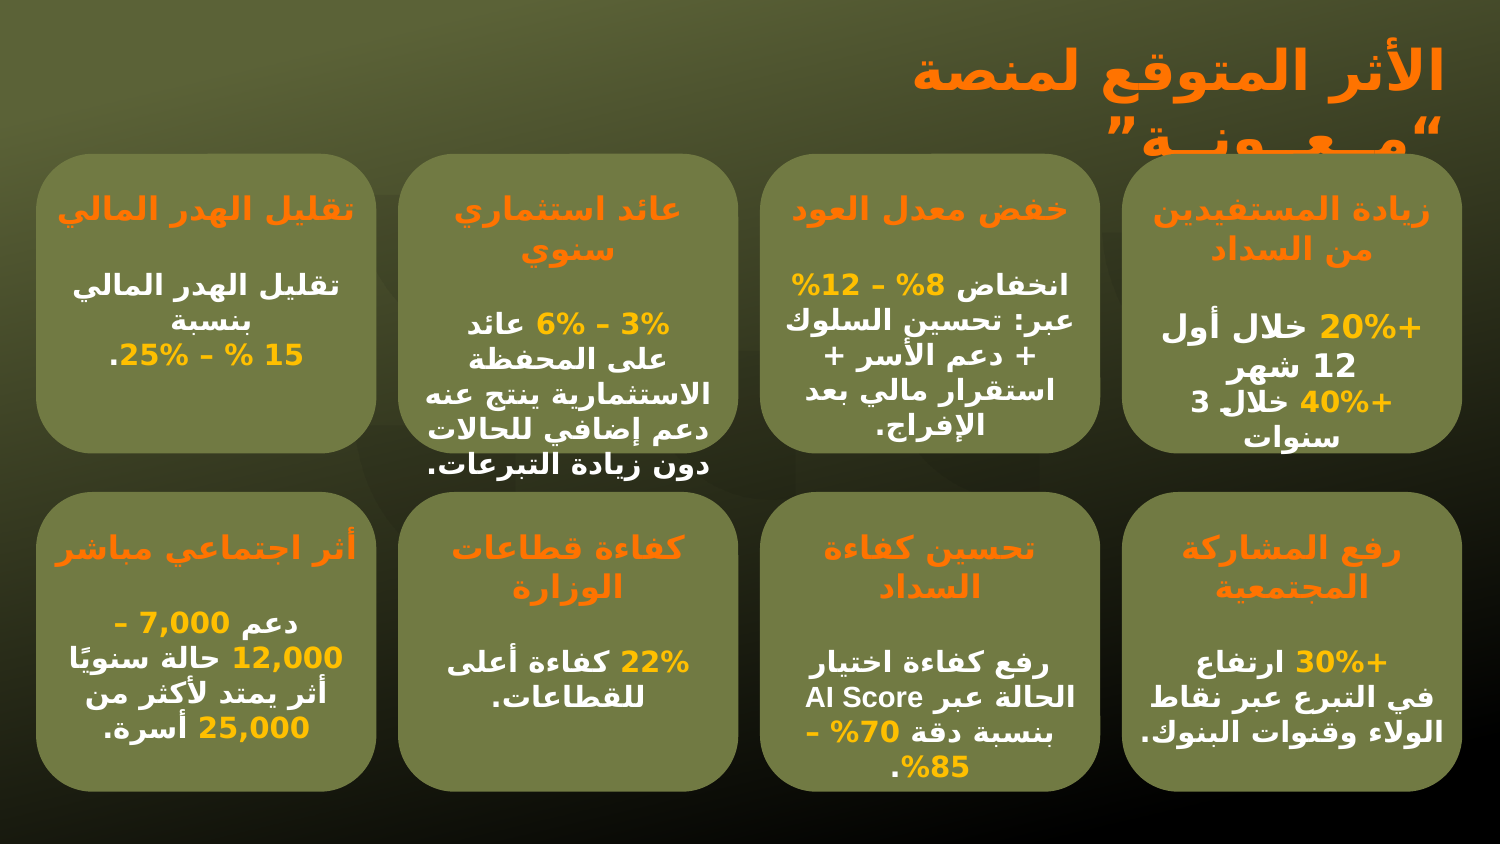

الأثر المتوقع لمنصة “مــعــونــة”
تقليل الهدر المالي

تقليل الهدر المالي بنسبة
15 % – 25%.
عائد استثماري سنوي

3% – 6% عائد
على المحفظة الاستثمارية ينتج عنه دعم إضافي للحالات دون زيادة التبرعات.
خفض معدل العود

انخفاض 8% – 12%
عبر: تحسين السلوك + دعم الأسر + استقرار مالي بعد الإفراج.
زيادة المستفيدين من السداد

+20% خلال أول 12 شهر
+40% خلال 3 سنوات
أثر اجتماعي مباشر

دعم 7,000 – 12,000 حالة سنويًا
أثر يمتد لأكثر من 25,000 أسرة.
كفاءة قطاعات الوزارة

22% كفاءة أعلى للقطاعات.
تحسين كفاءة السداد

رفع كفاءة اختيار الحالة عبر AI Score
بنسبة دقة 70% – 85%.
رفع المشاركة المجتمعية

+30% ارتفاع
في التبرع عبر نقاط الولاء وقنوات البنوك.